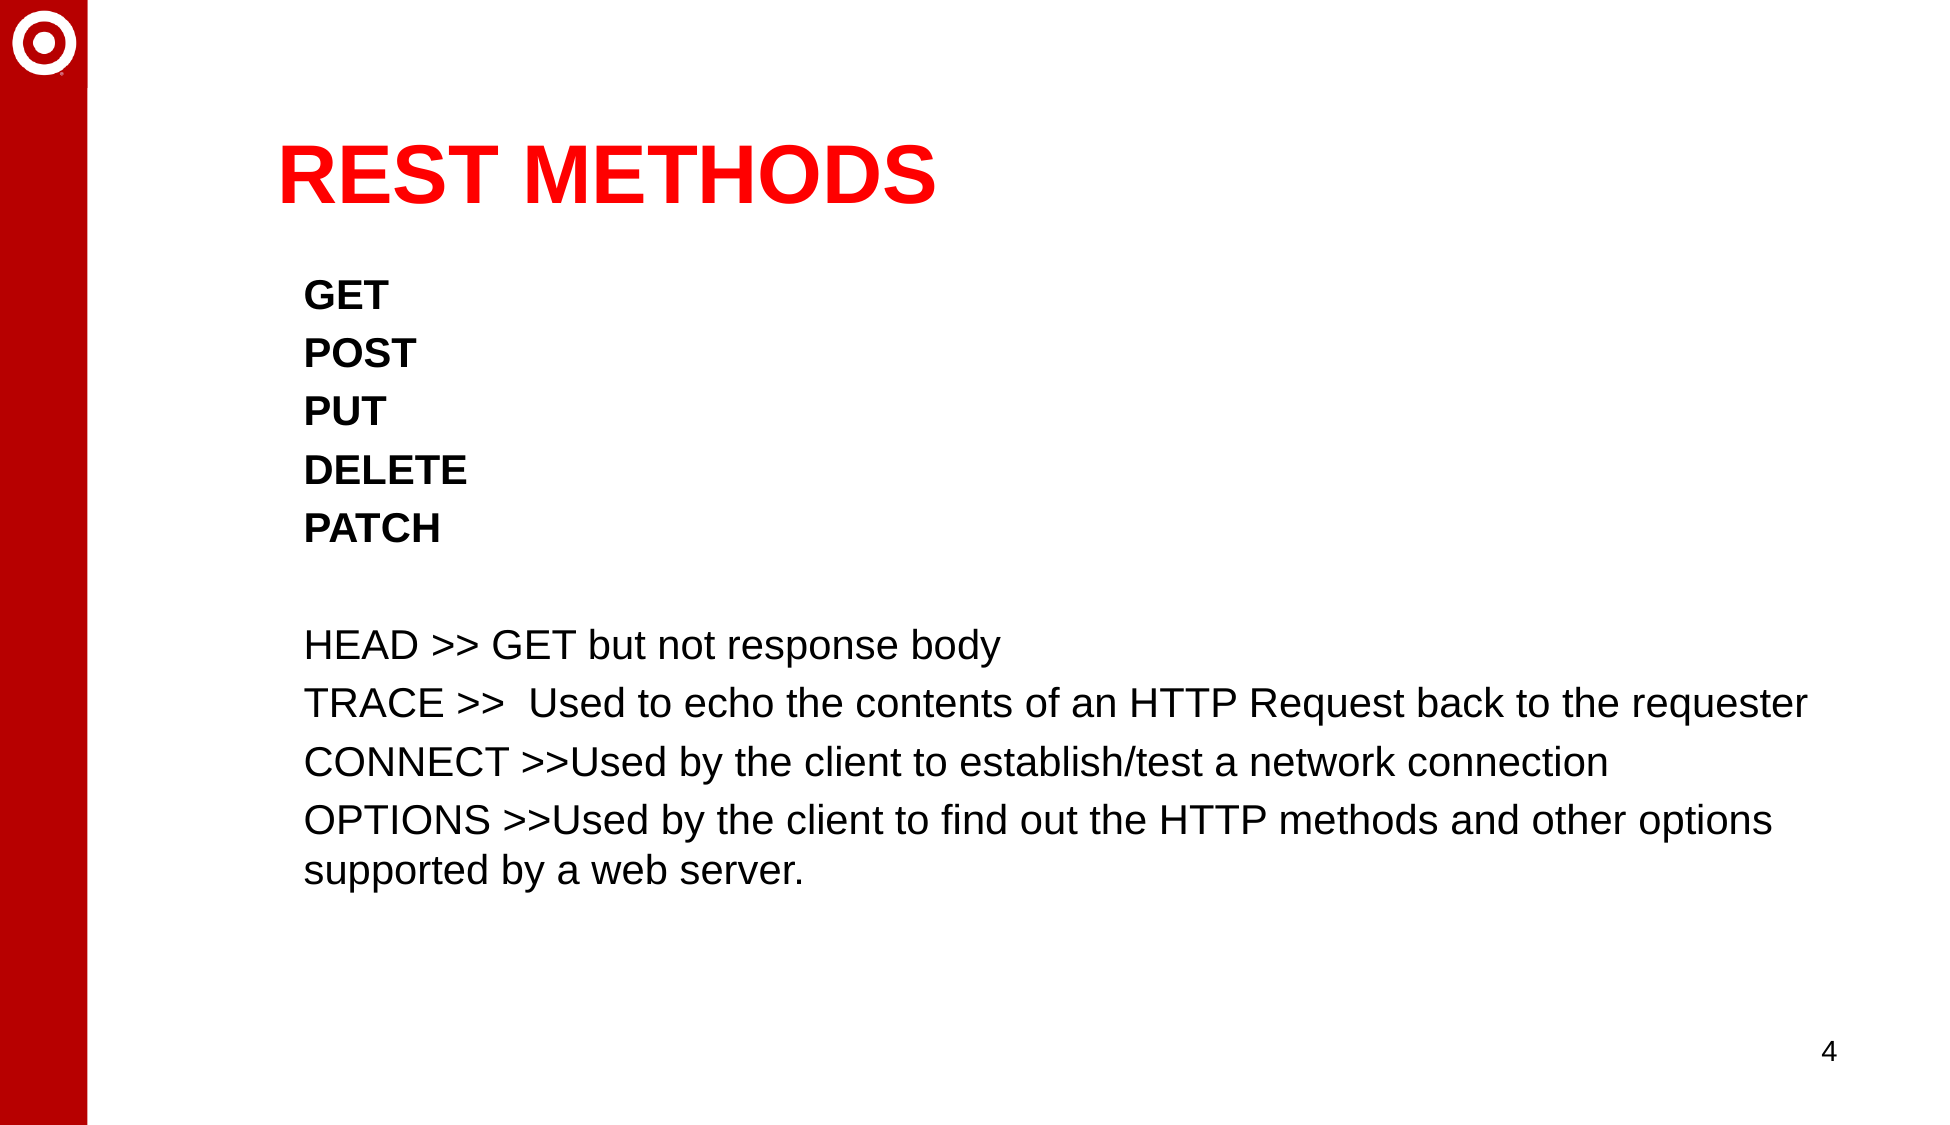

# REST Methods
GET
POST
PUT
DELETE
PATCH

HEAD >> GET but not response body
TRACE >>  Used to echo the contents of an HTTP Request back to the requester
CONNECT >>Used by the client to establish/test a network connection
OPTIONS >>Used by the client to find out the HTTP methods and other options supported by a web server.

4